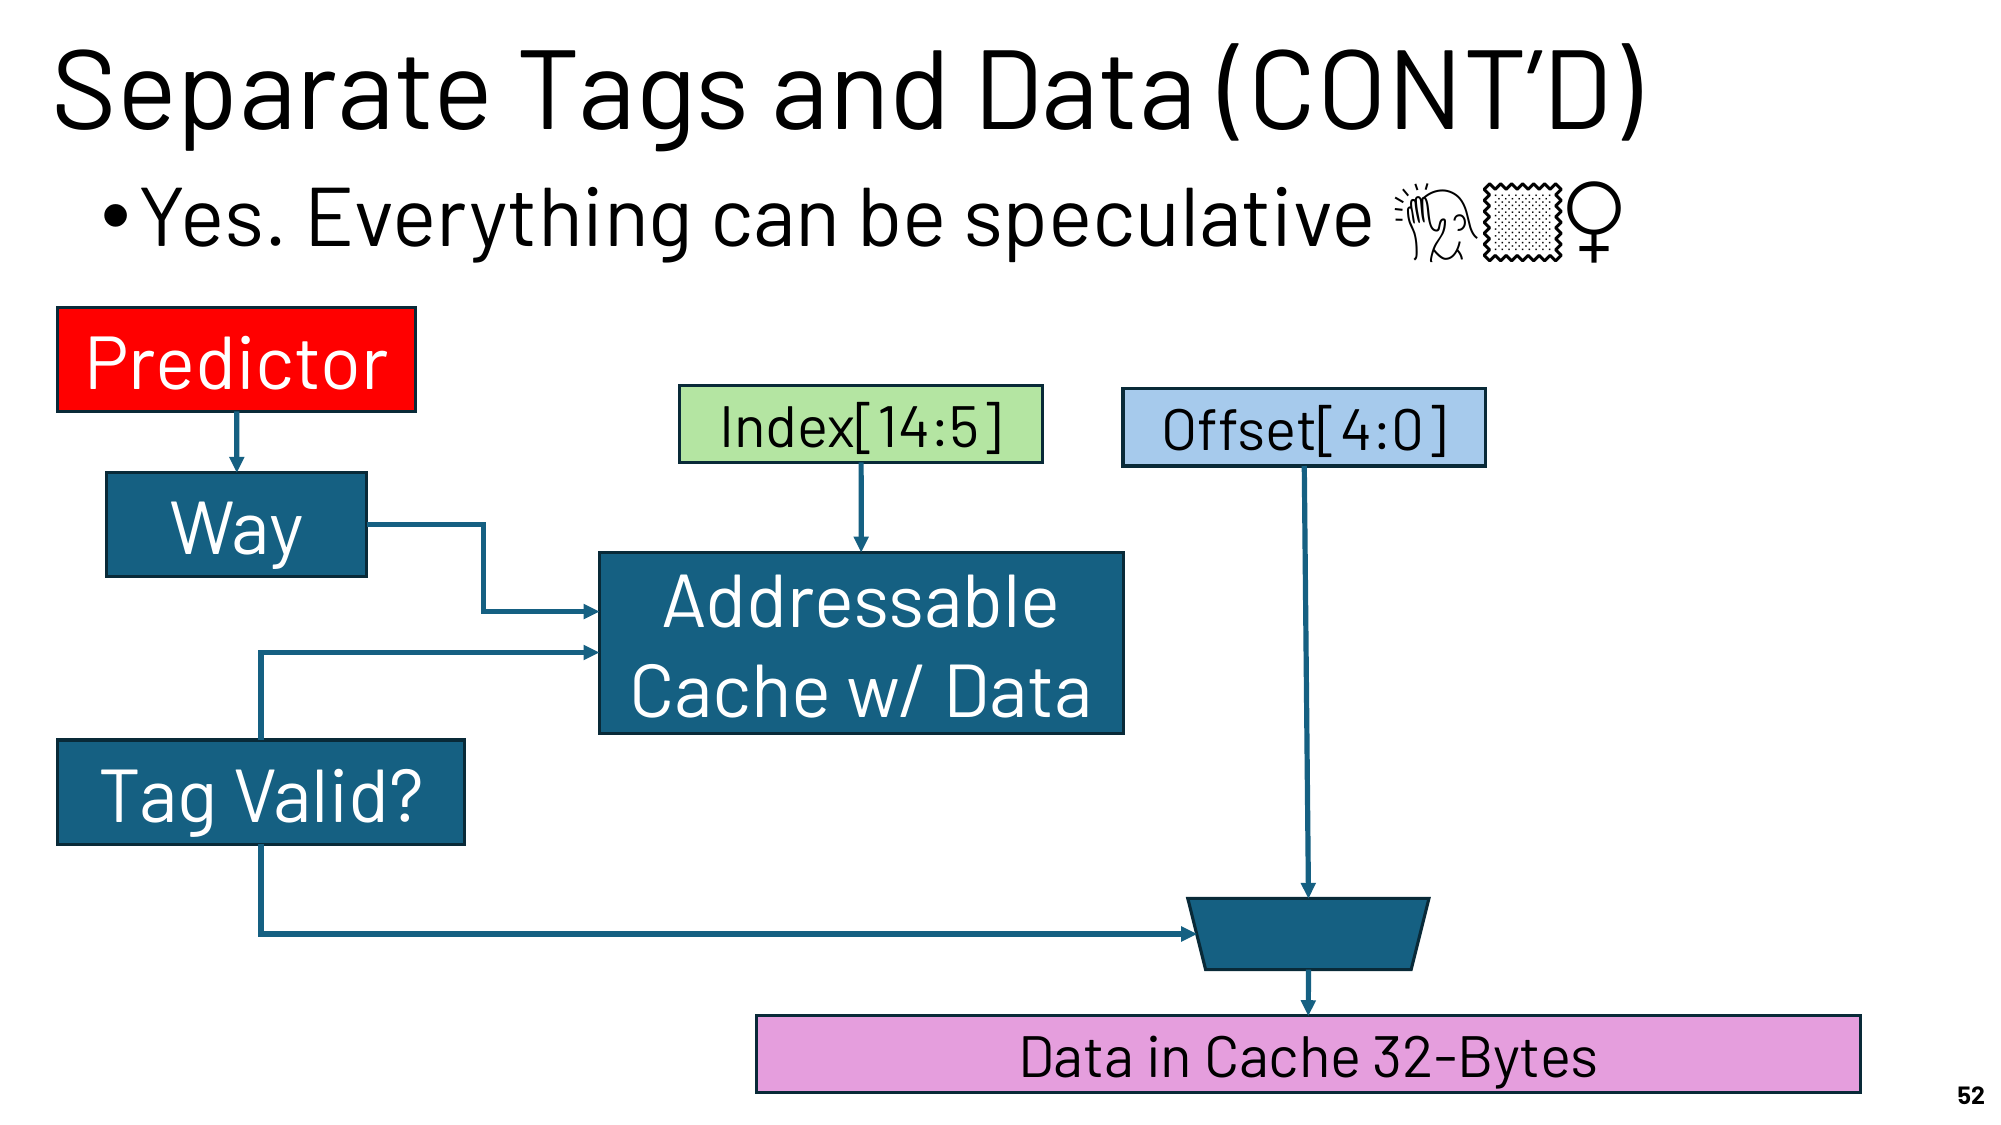

# Separate Tags and Data (CONT’D)
Yes. Everything can be speculative 🤦🏻‍♀️
Predictor
Index[14:5]
Offset[4:0]
Way
Addressable Cache w/ Data
Tag Valid?

Data in Cache 32-Bytes
52